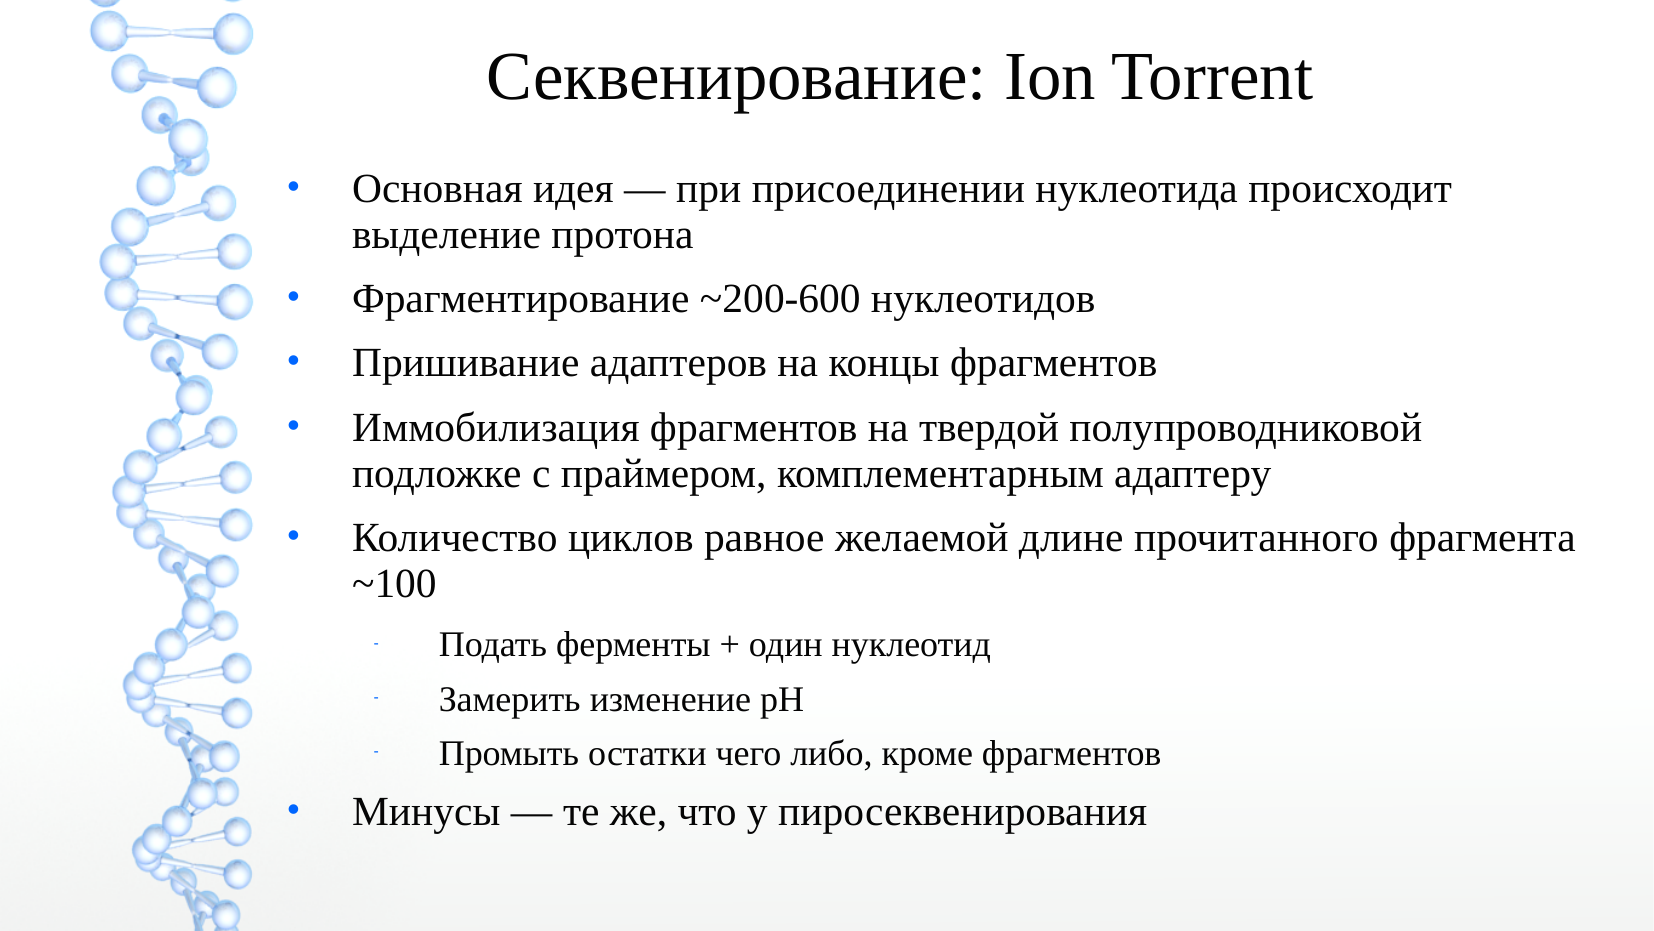

Секвенирование: Ion Torrent
Основная идея — при присоединении нуклеотида происходит выделение протона
Фрагментирование ~200-600 нуклеотидов
Пришивание адаптеров на концы фрагментов
Иммобилизация фрагментов на твердой полупроводниковой подложке с праймером, комплементарным адаптеру
Количество циклов равное желаемой длине прочитанного фрагмента ~100
Подать ферменты + один нуклеотид
Замерить изменение pH
Промыть остатки чего либо, кроме фрагментов
Минусы — те же, что у пиросеквенирования